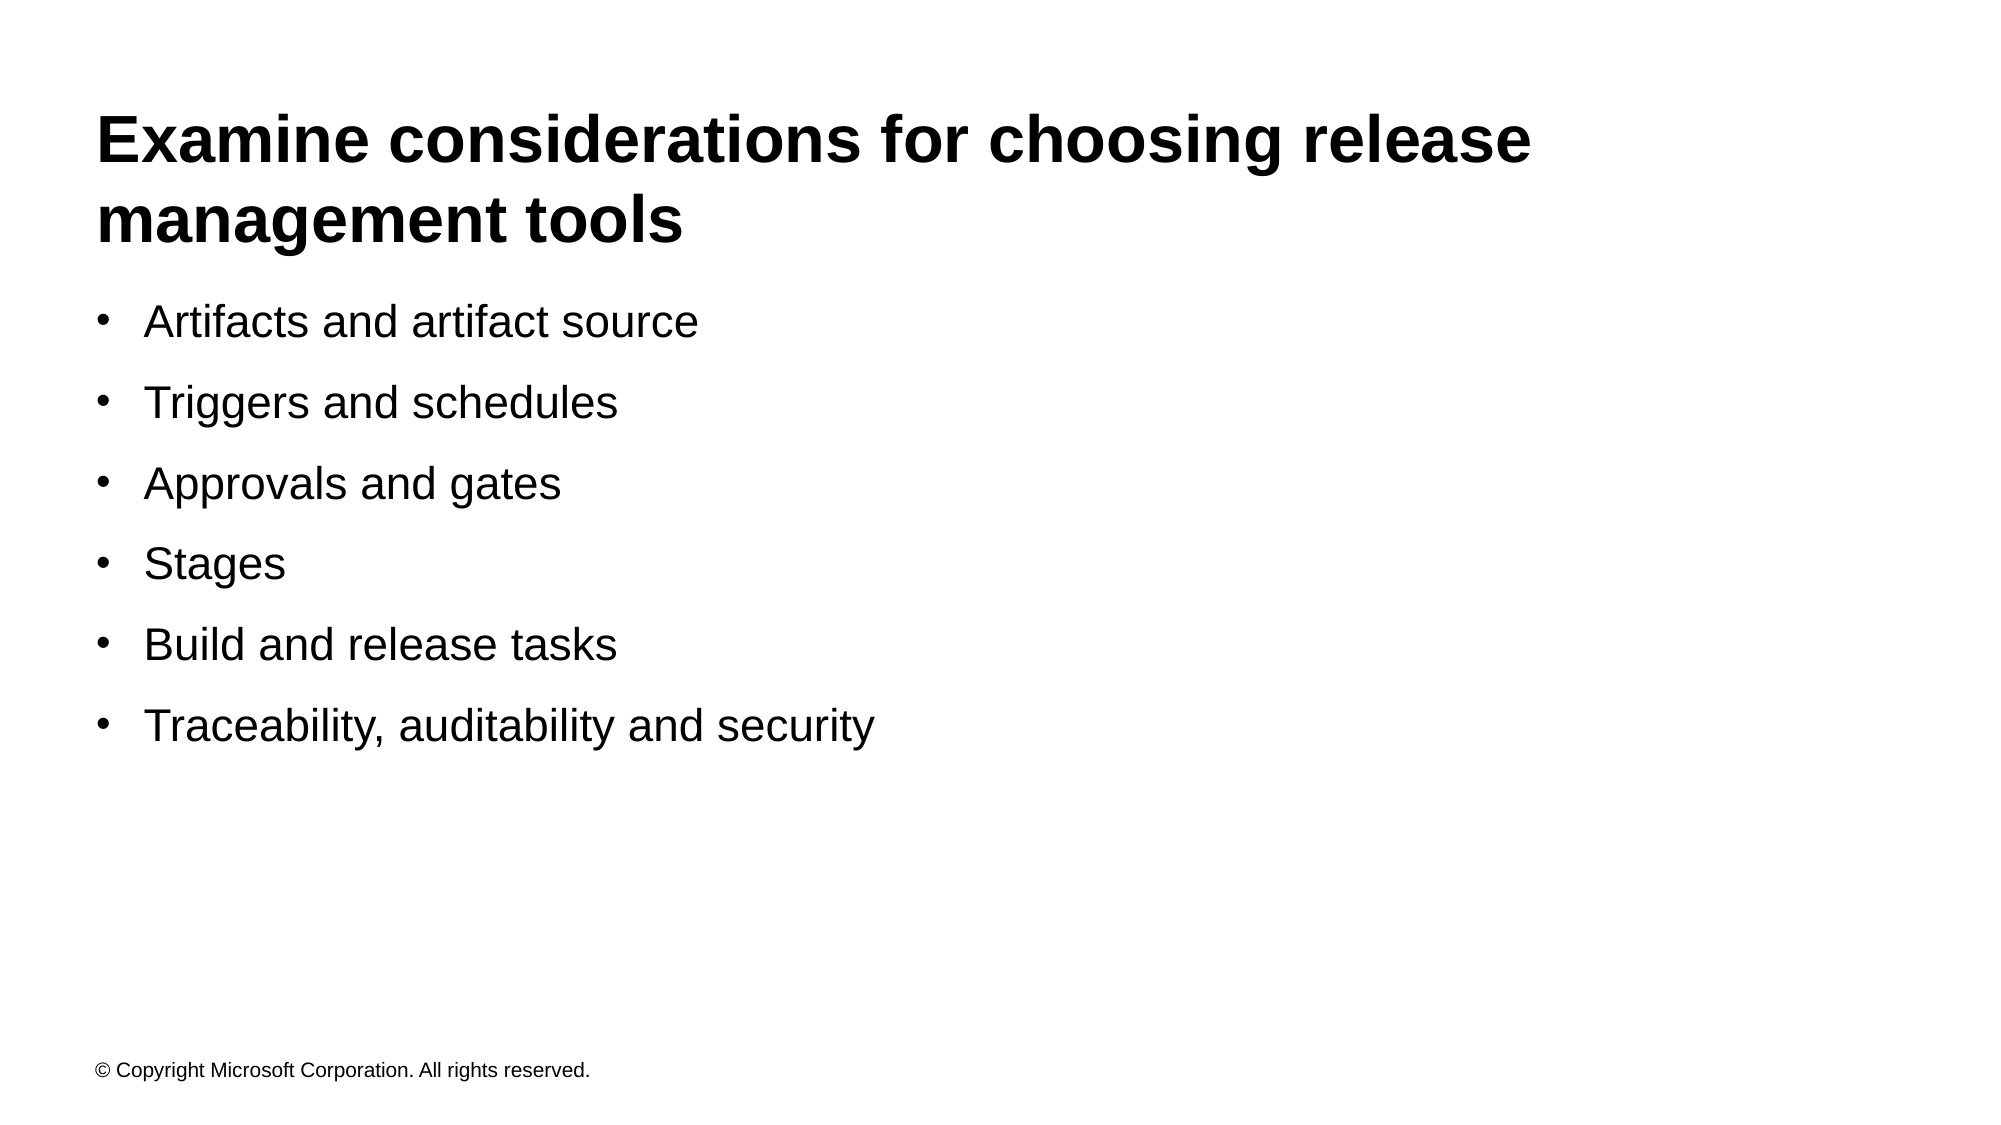

# Examine considerations for choosing release management tools
Artifacts and artifact source
Triggers and schedules
Approvals and gates
Stages
Build and release tasks
Traceability, auditability and security